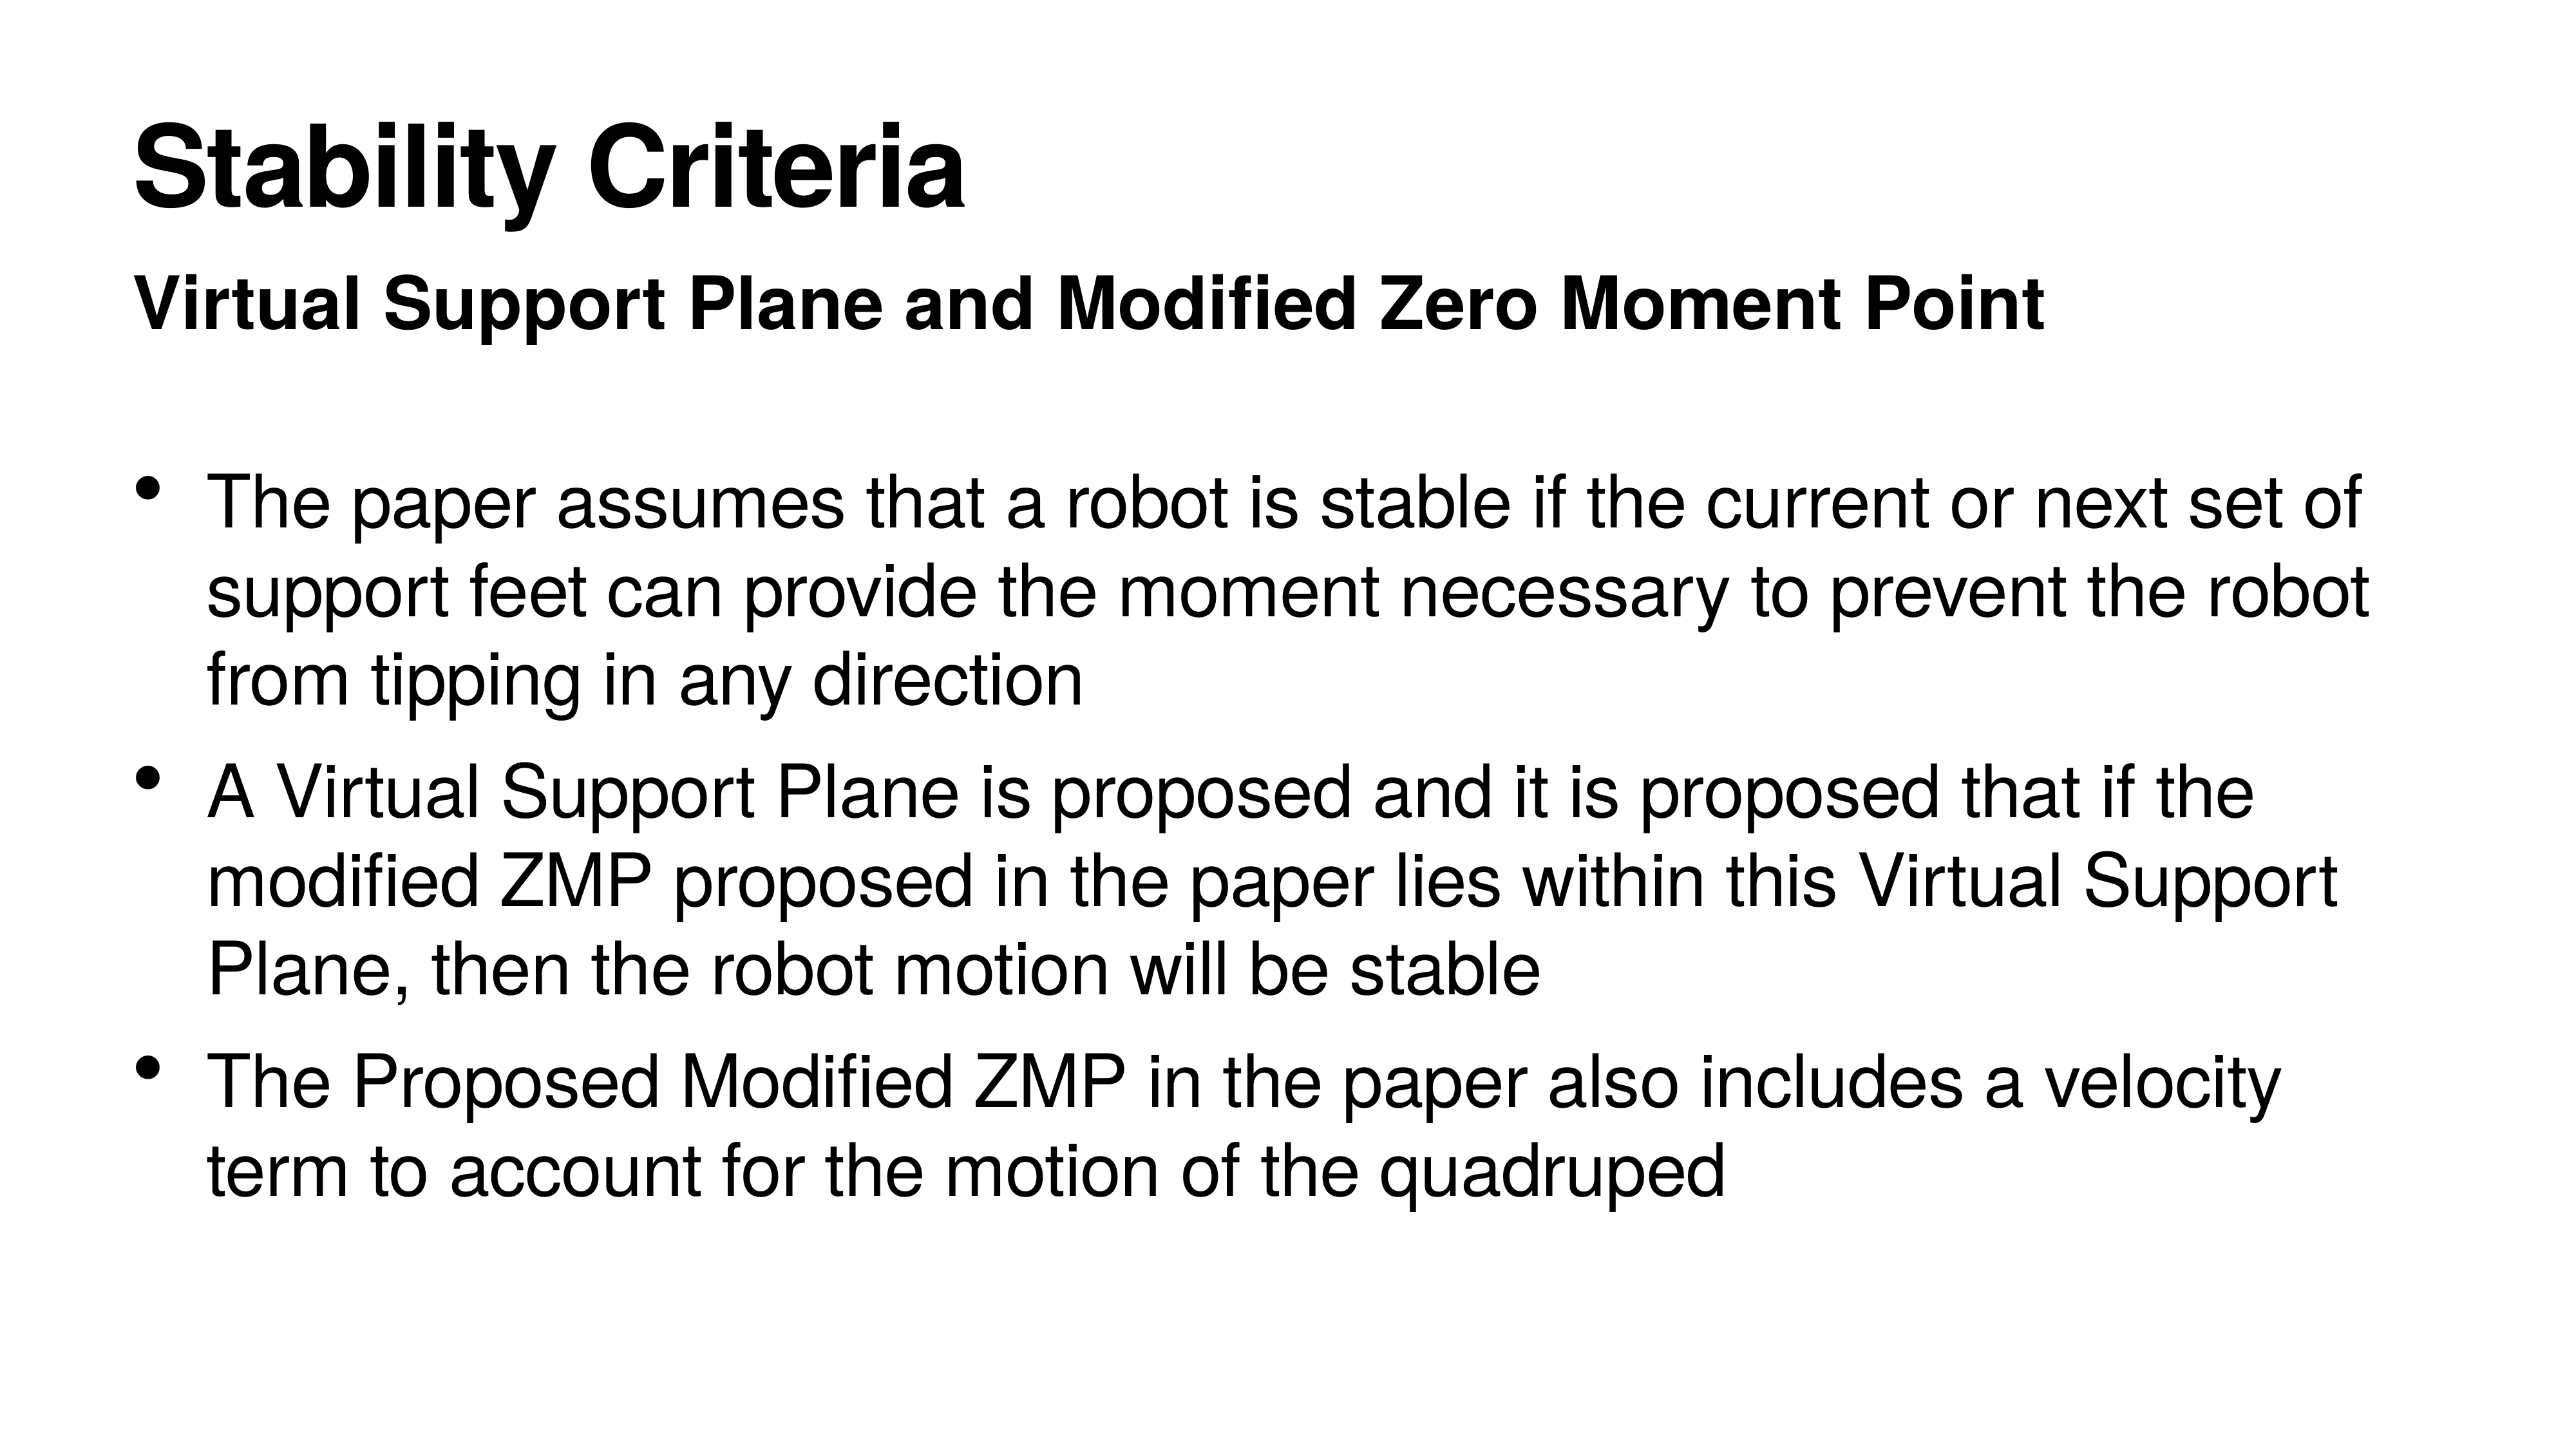

# Stability Criteria
Virtual Support Plane and Modified Zero Moment Point
The paper assumes that a robot is stable if the current or next set of support feet can provide the moment necessary to prevent the robot from tipping in any direction
A Virtual Support Plane is proposed and it is proposed that if the modified ZMP proposed in the paper lies within this Virtual Support Plane, then the robot motion will be stable
The Proposed Modified ZMP in the paper also includes a velocity term to account for the motion of the quadruped